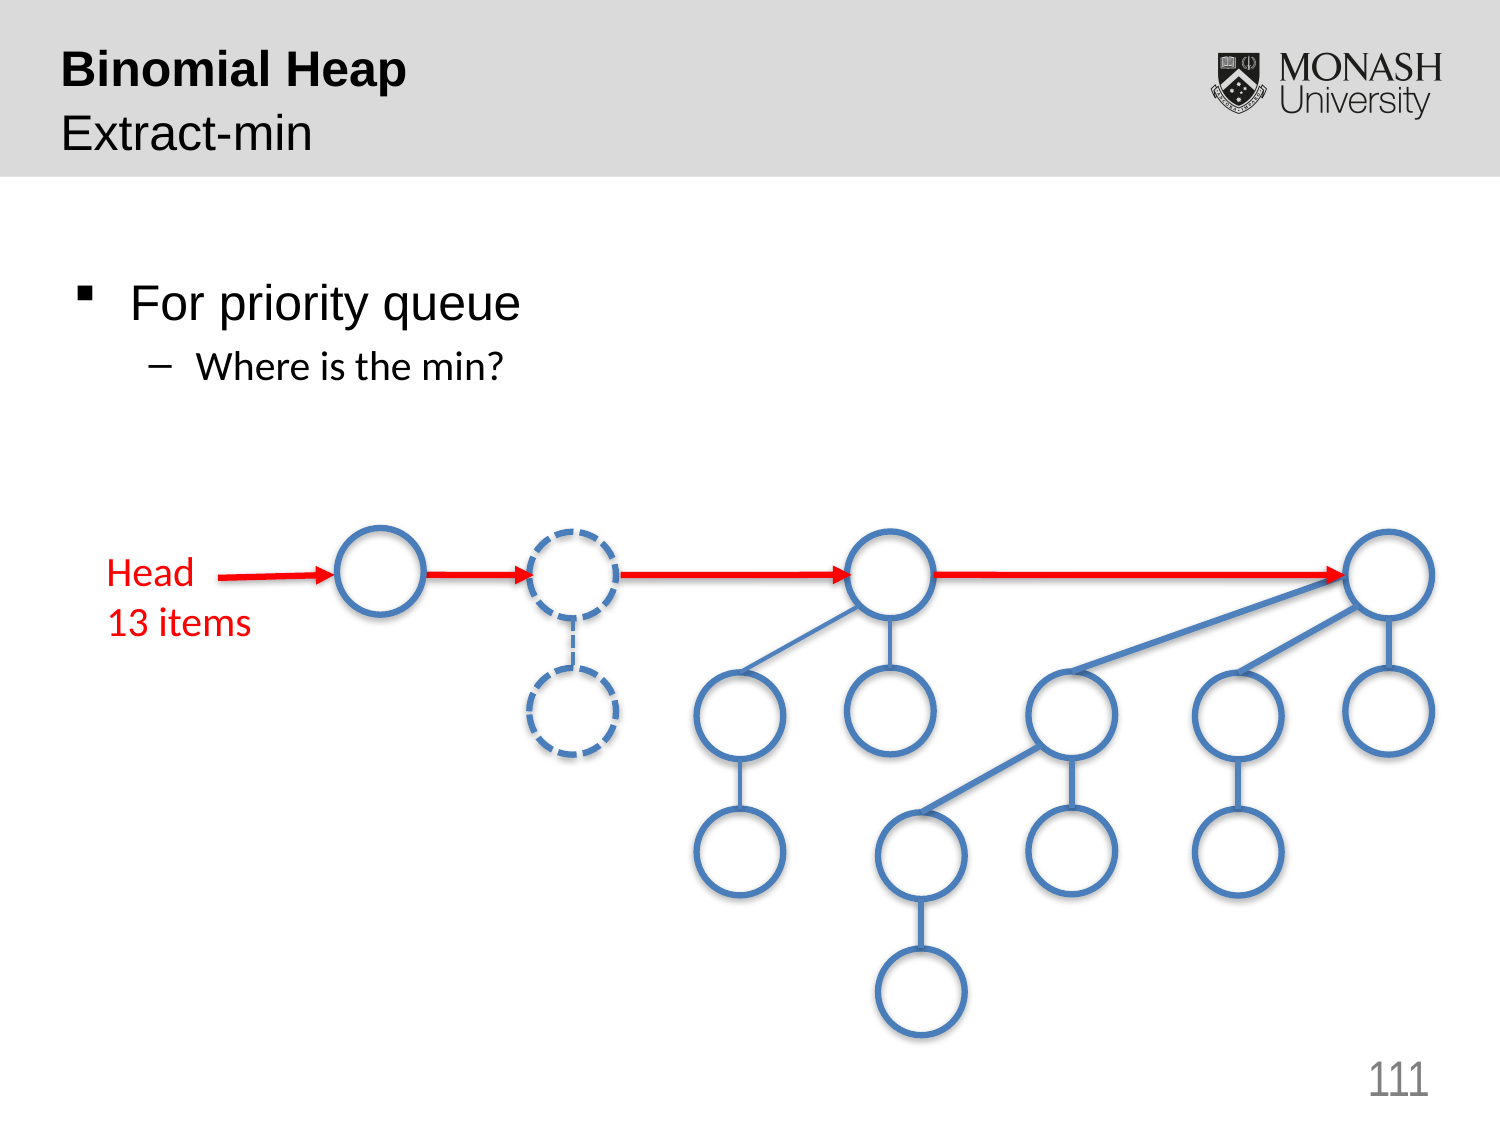

Binomial Heap
Extract-min
For priority queue
Where is the min?

Head
13 items